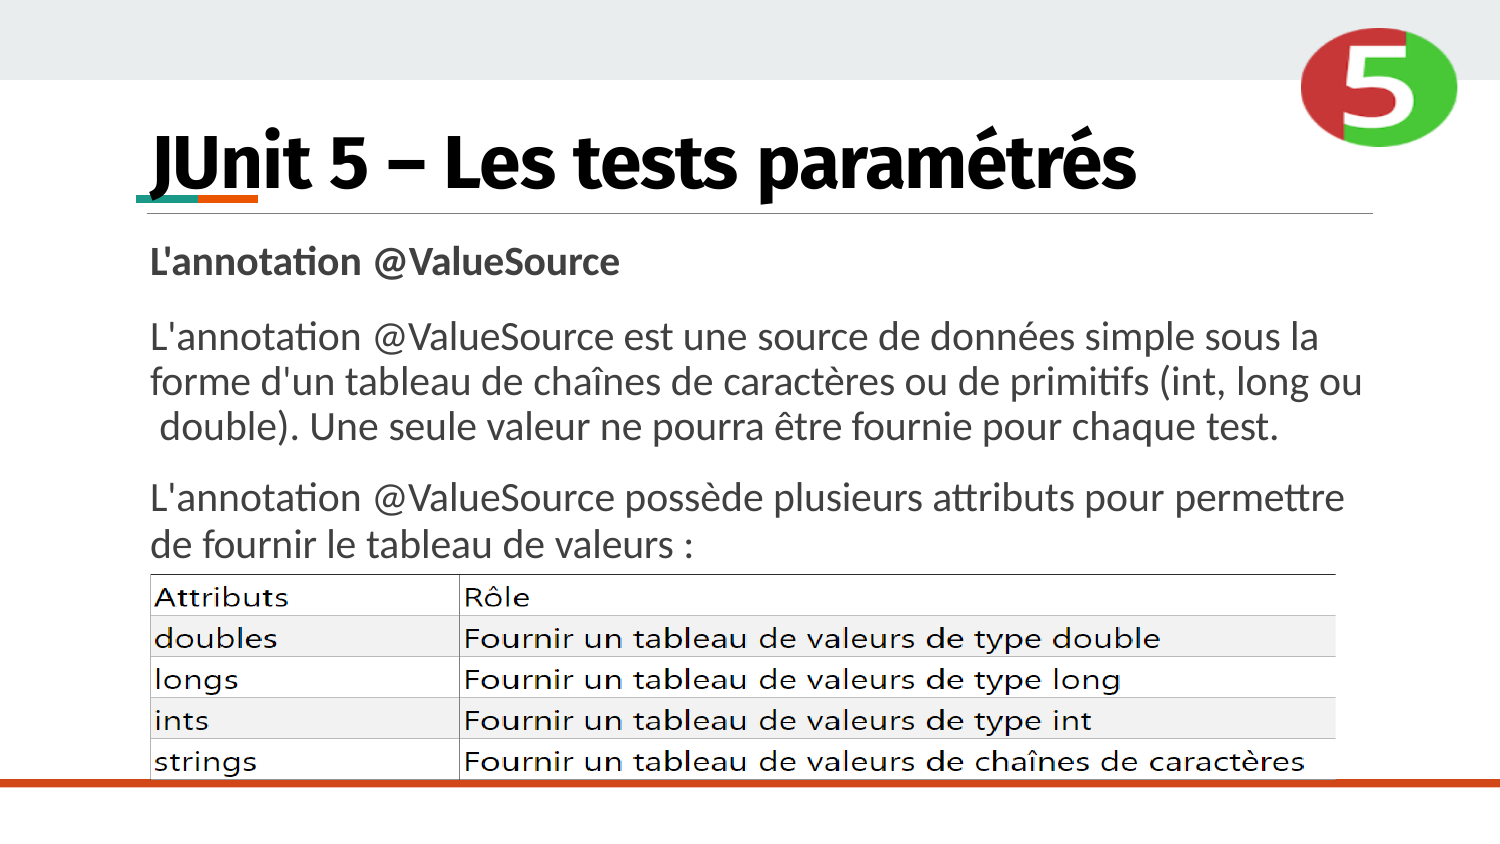

# JUnit 5 – Les tests paramétrés
L'annotation @ValueSource
L'annotation @ValueSource est une source de données simple sous la  forme d'un tableau de chaînes de caractères ou de primitifs (int, long ou  double). Une seule valeur ne pourra être fournie pour chaque test.
L'annotation @ValueSource possède plusieurs attributs pour permettre
de fournir le tableau de valeurs :

USINE LOGICIELLE - © DAVID PLANTROU - 2019